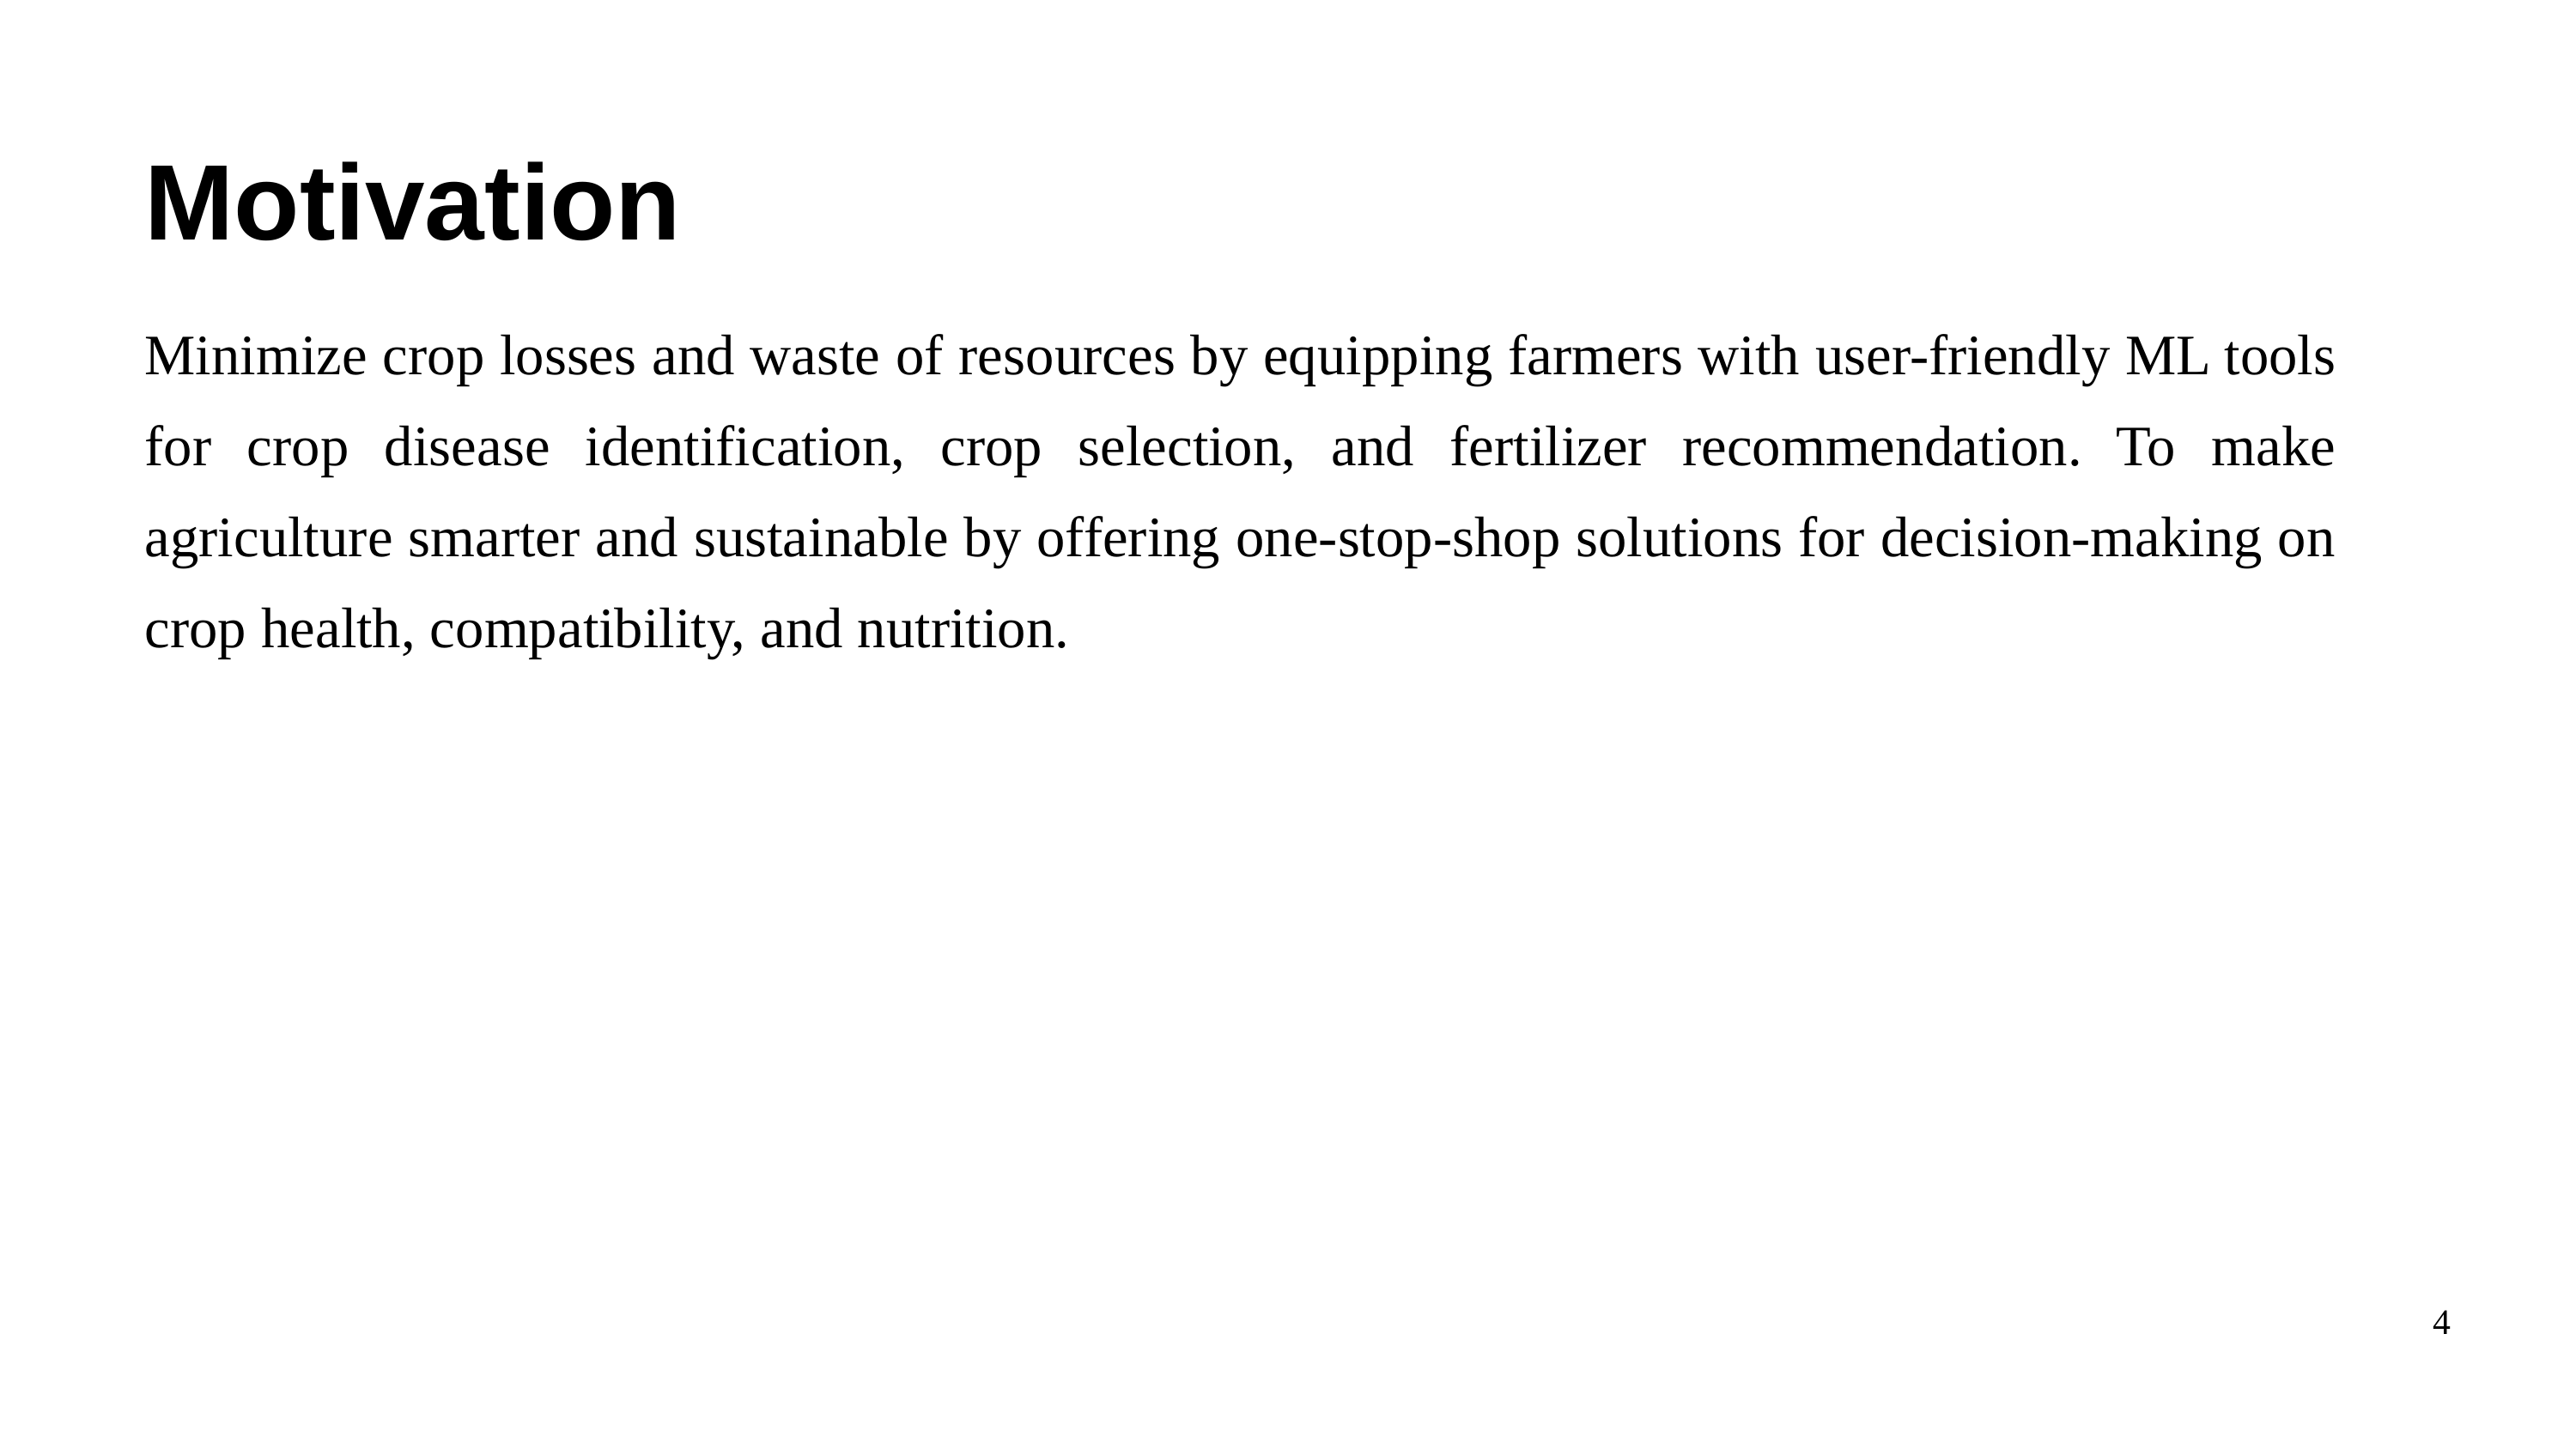

Motivation
Minimize crop losses and waste of resources by equipping farmers with user-friendly ML tools for crop disease identification, crop selection, and fertilizer recommendation. To make agriculture smarter and sustainable by offering one-stop-shop solutions for decision-making on crop health, compatibility, and nutrition.
4